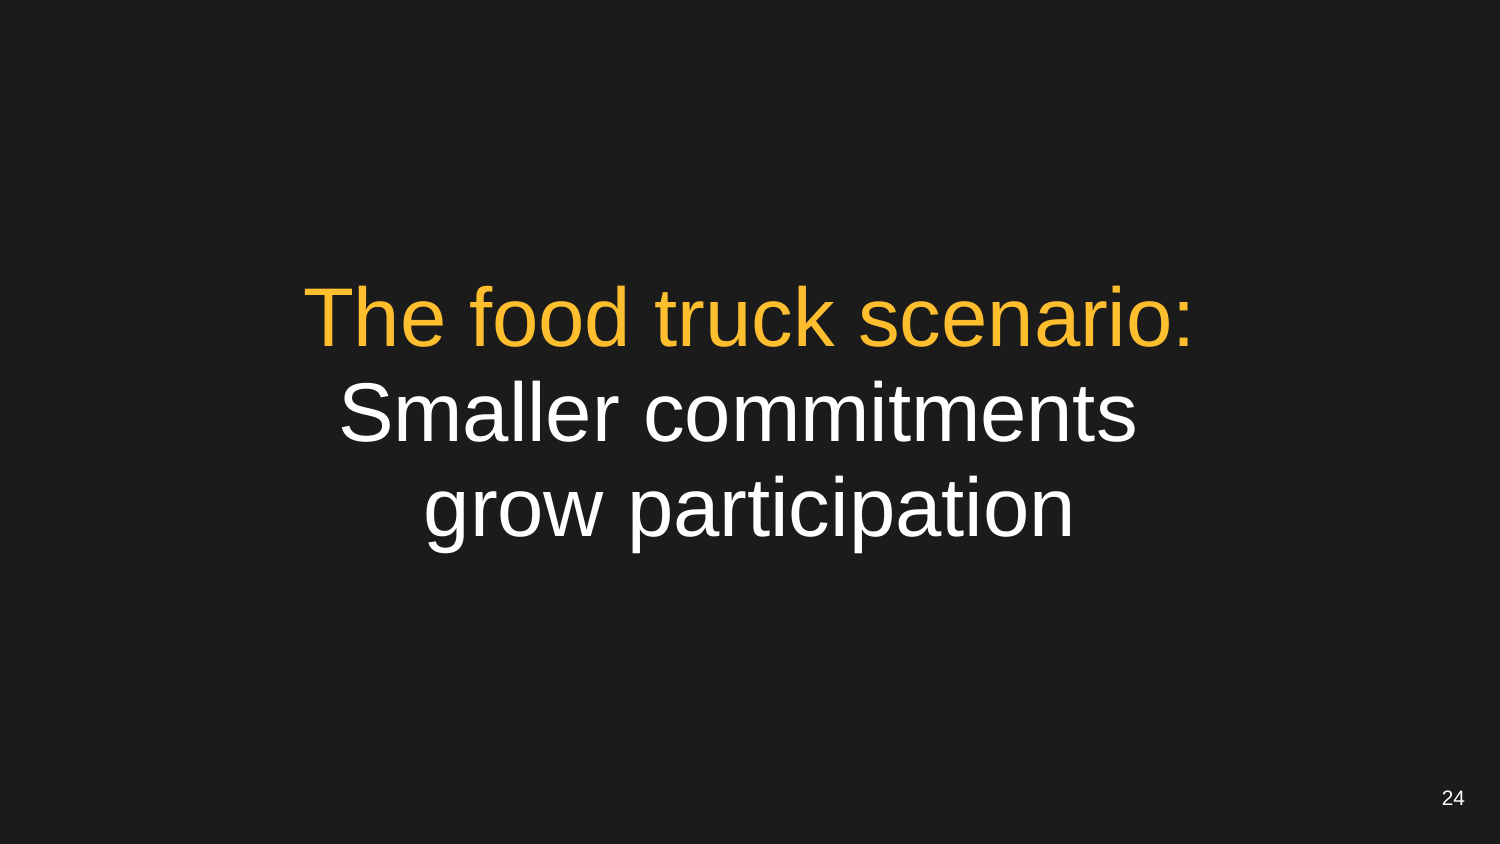

# The food truck scenario:
Smaller commitments
grow participation
24